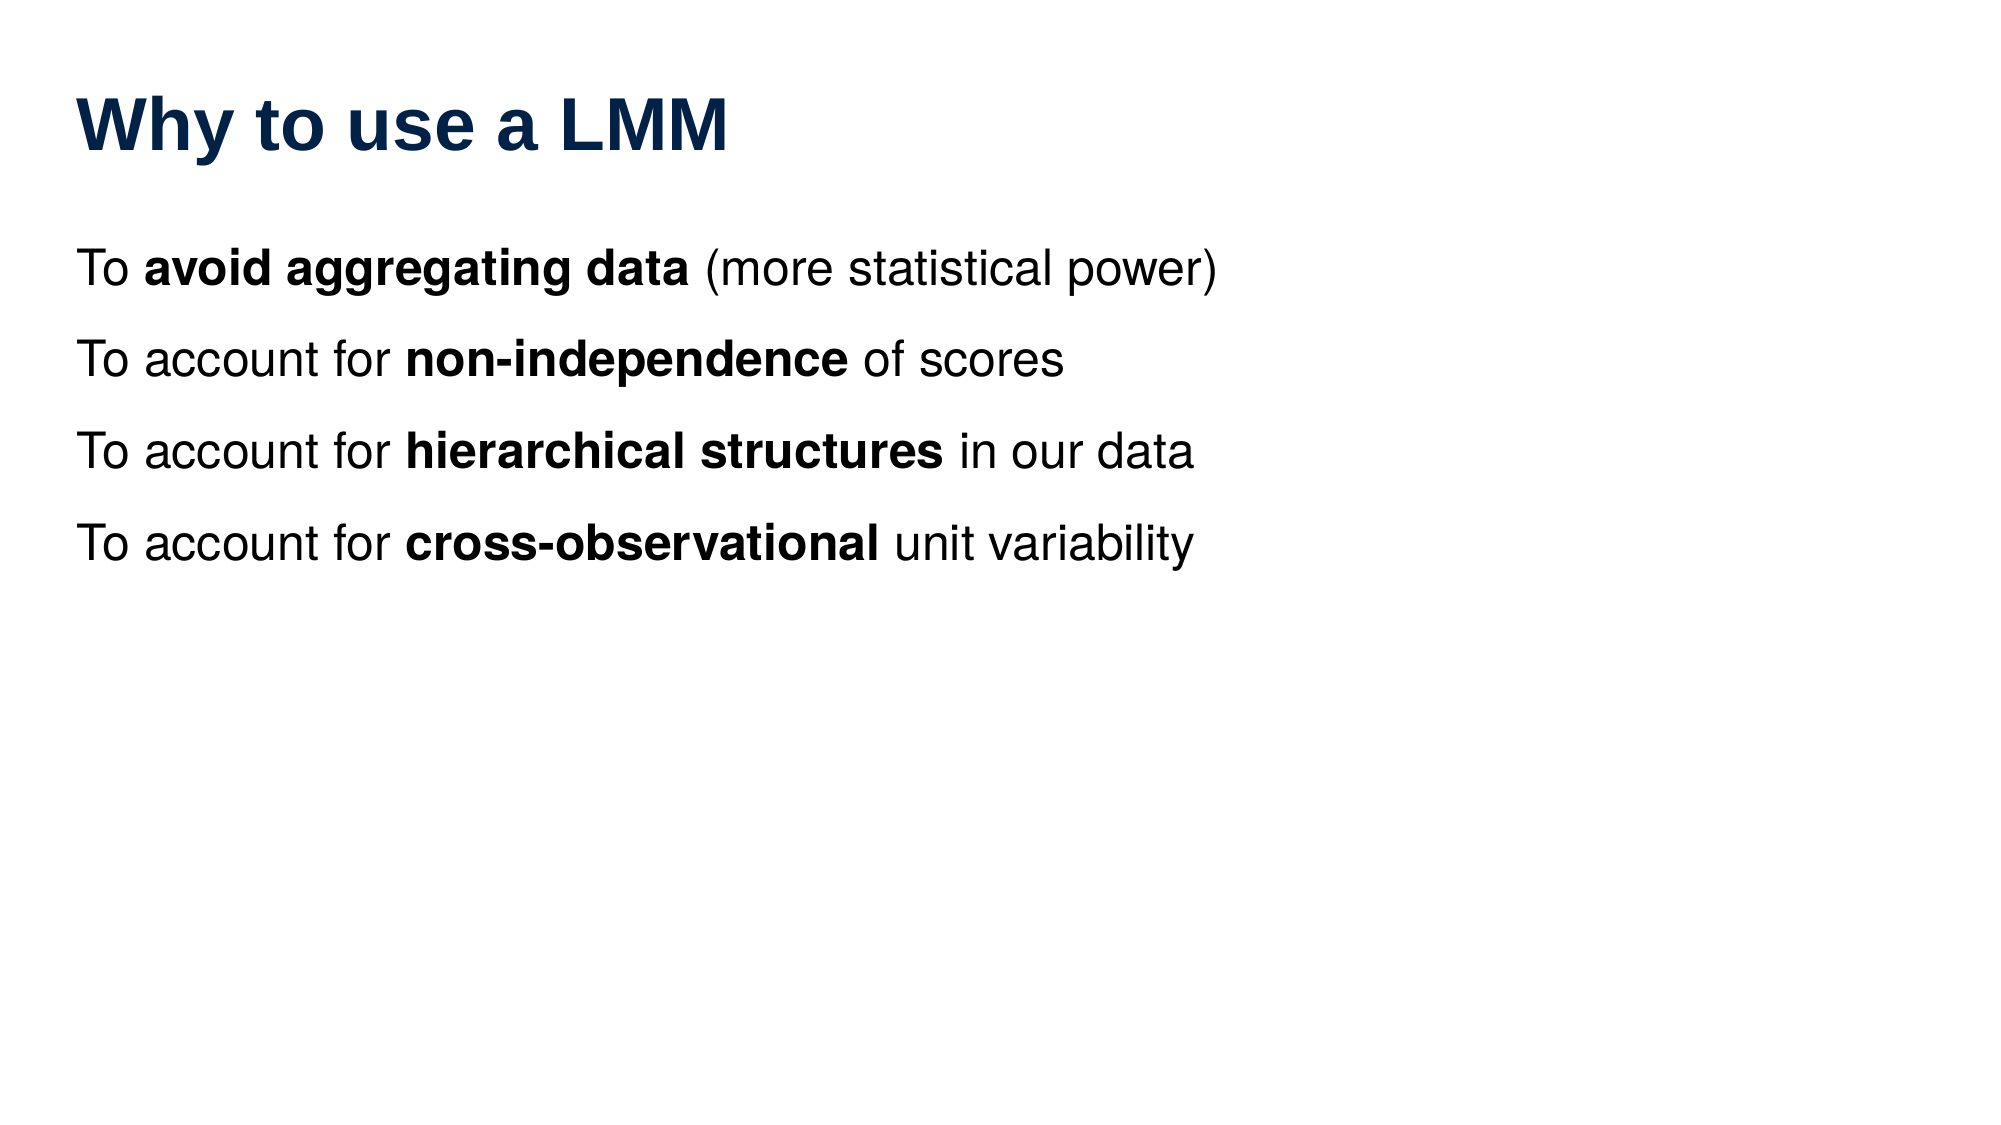

# Why to use a LMM
To avoid aggregating data (more statistical power)
To account for non-independence of scores
To account for hierarchical structures in our data
To account for cross-observational unit variability